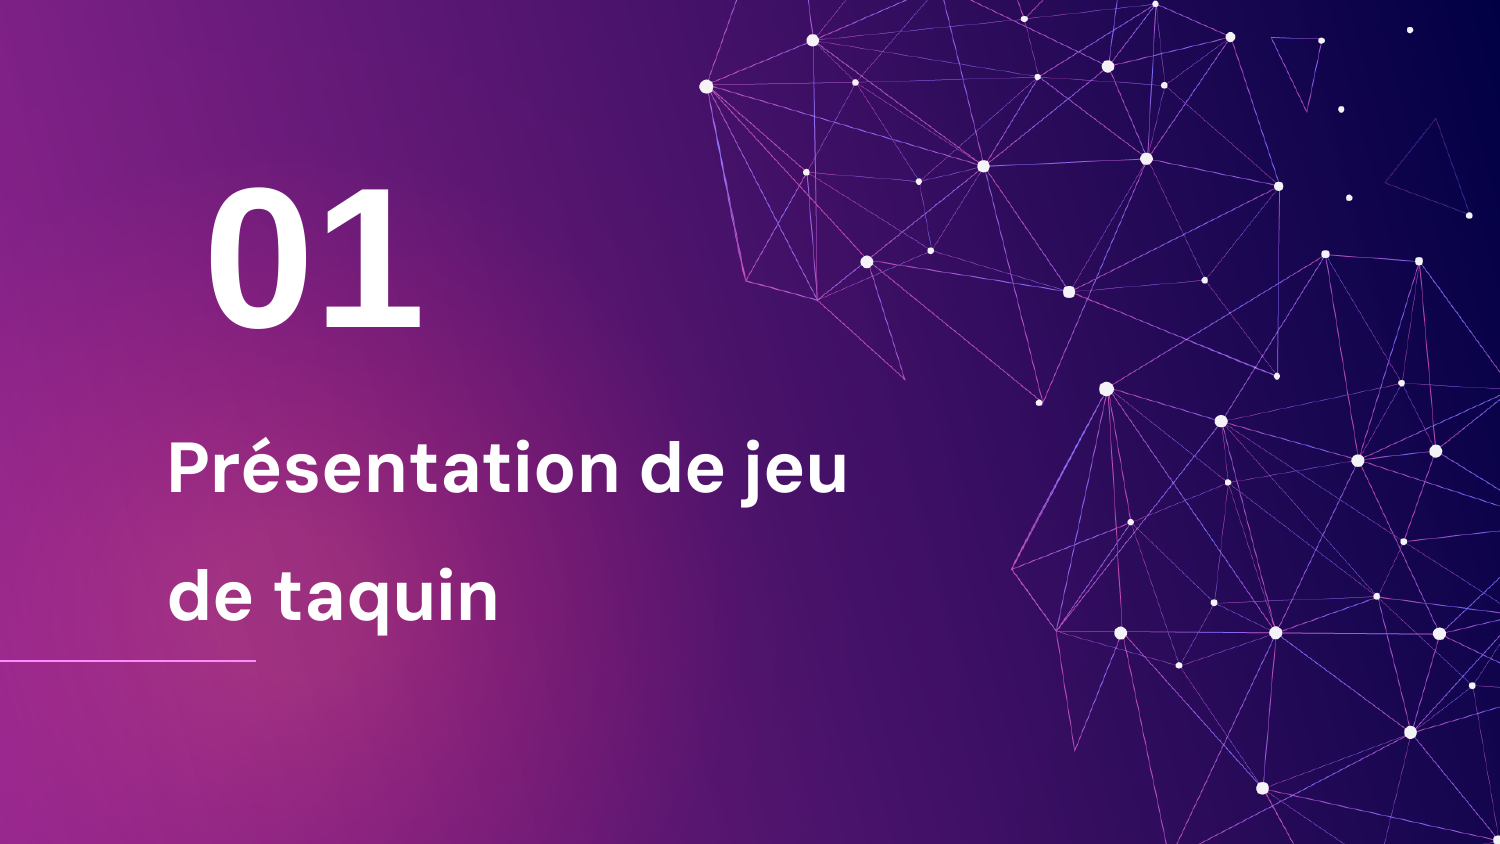

01
# Présentation de jeu de taquin